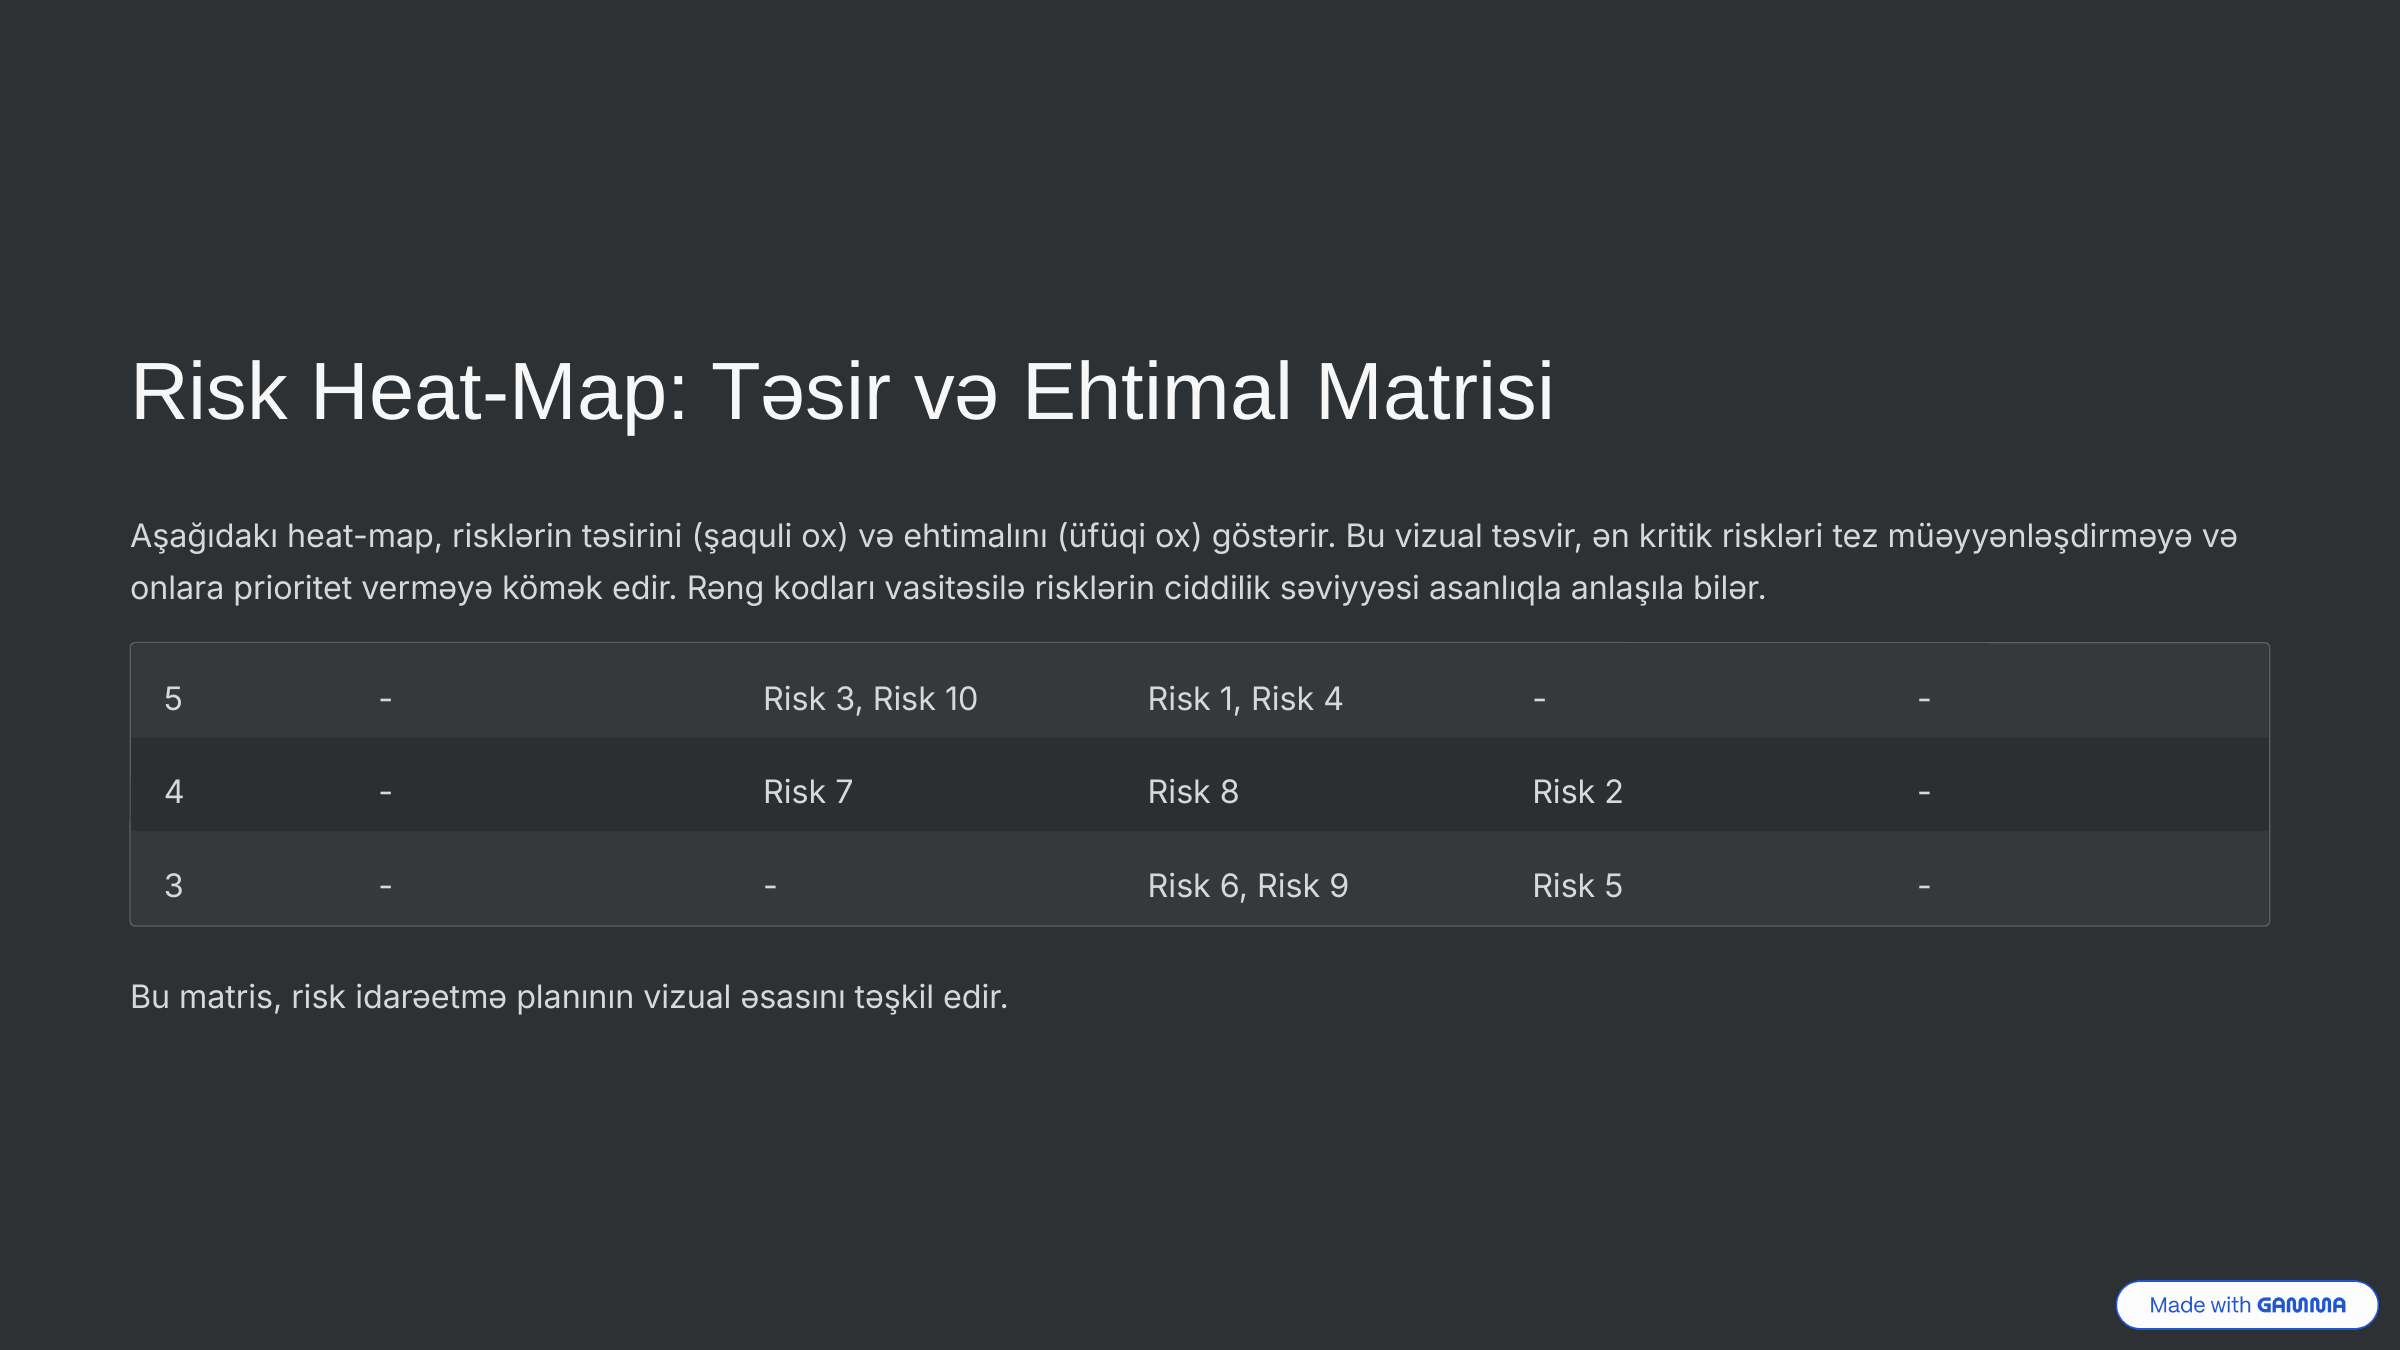

Risk Heat-Map: Təsir və Ehtimal Matrisi
Aşağıdakı heat-map, risklərin təsirini (şaquli ox) və ehtimalını (üfüqi ox) göstərir. Bu vizual təsvir, ən kritik riskləri tez müəyyənləşdirməyə və onlara prioritet verməyə kömək edir. Rəng kodları vasitəsilə risklərin ciddilik səviyyəsi asanlıqla anlaşıla bilər.

5
-
Risk 3, Risk 10
Risk 1, Risk 4
-
-

4
-
Risk 7
Risk 8
Risk 2
-

3
-
-
Risk 6, Risk 9
Risk 5
-
Bu matris, risk idarəetmə planının vizual əsasını təşkil edir.